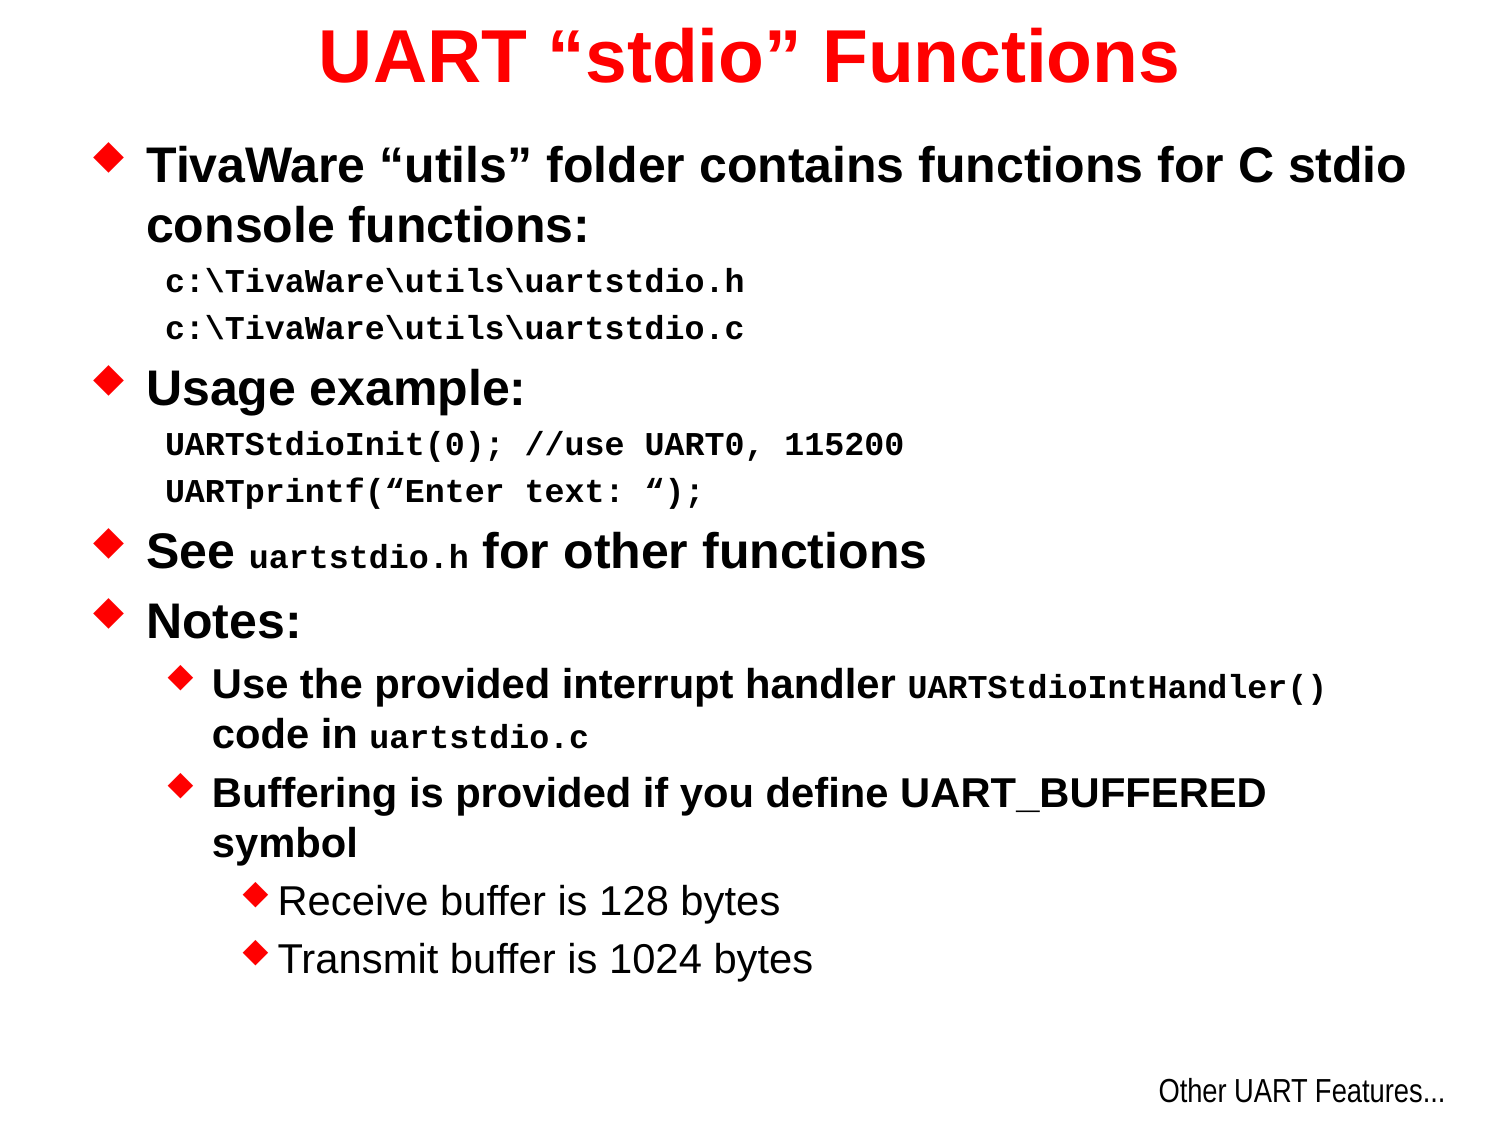

# UART “stdio” Functions
TivaWare “utils” folder contains functions for C stdio console functions:
c:\TivaWare\utils\uartstdio.h
c:\TivaWare\utils\uartstdio.c
Usage example:
UARTStdioInit(0); //use UART0, 115200
UARTprintf(“Enter text: “);
See uartstdio.h for other functions
Notes:
Use the provided interrupt handler UARTStdioIntHandler() code in uartstdio.c
Buffering is provided if you define UART_BUFFERED symbol
Receive buffer is 128 bytes
Transmit buffer is 1024 bytes
Other UART Features...